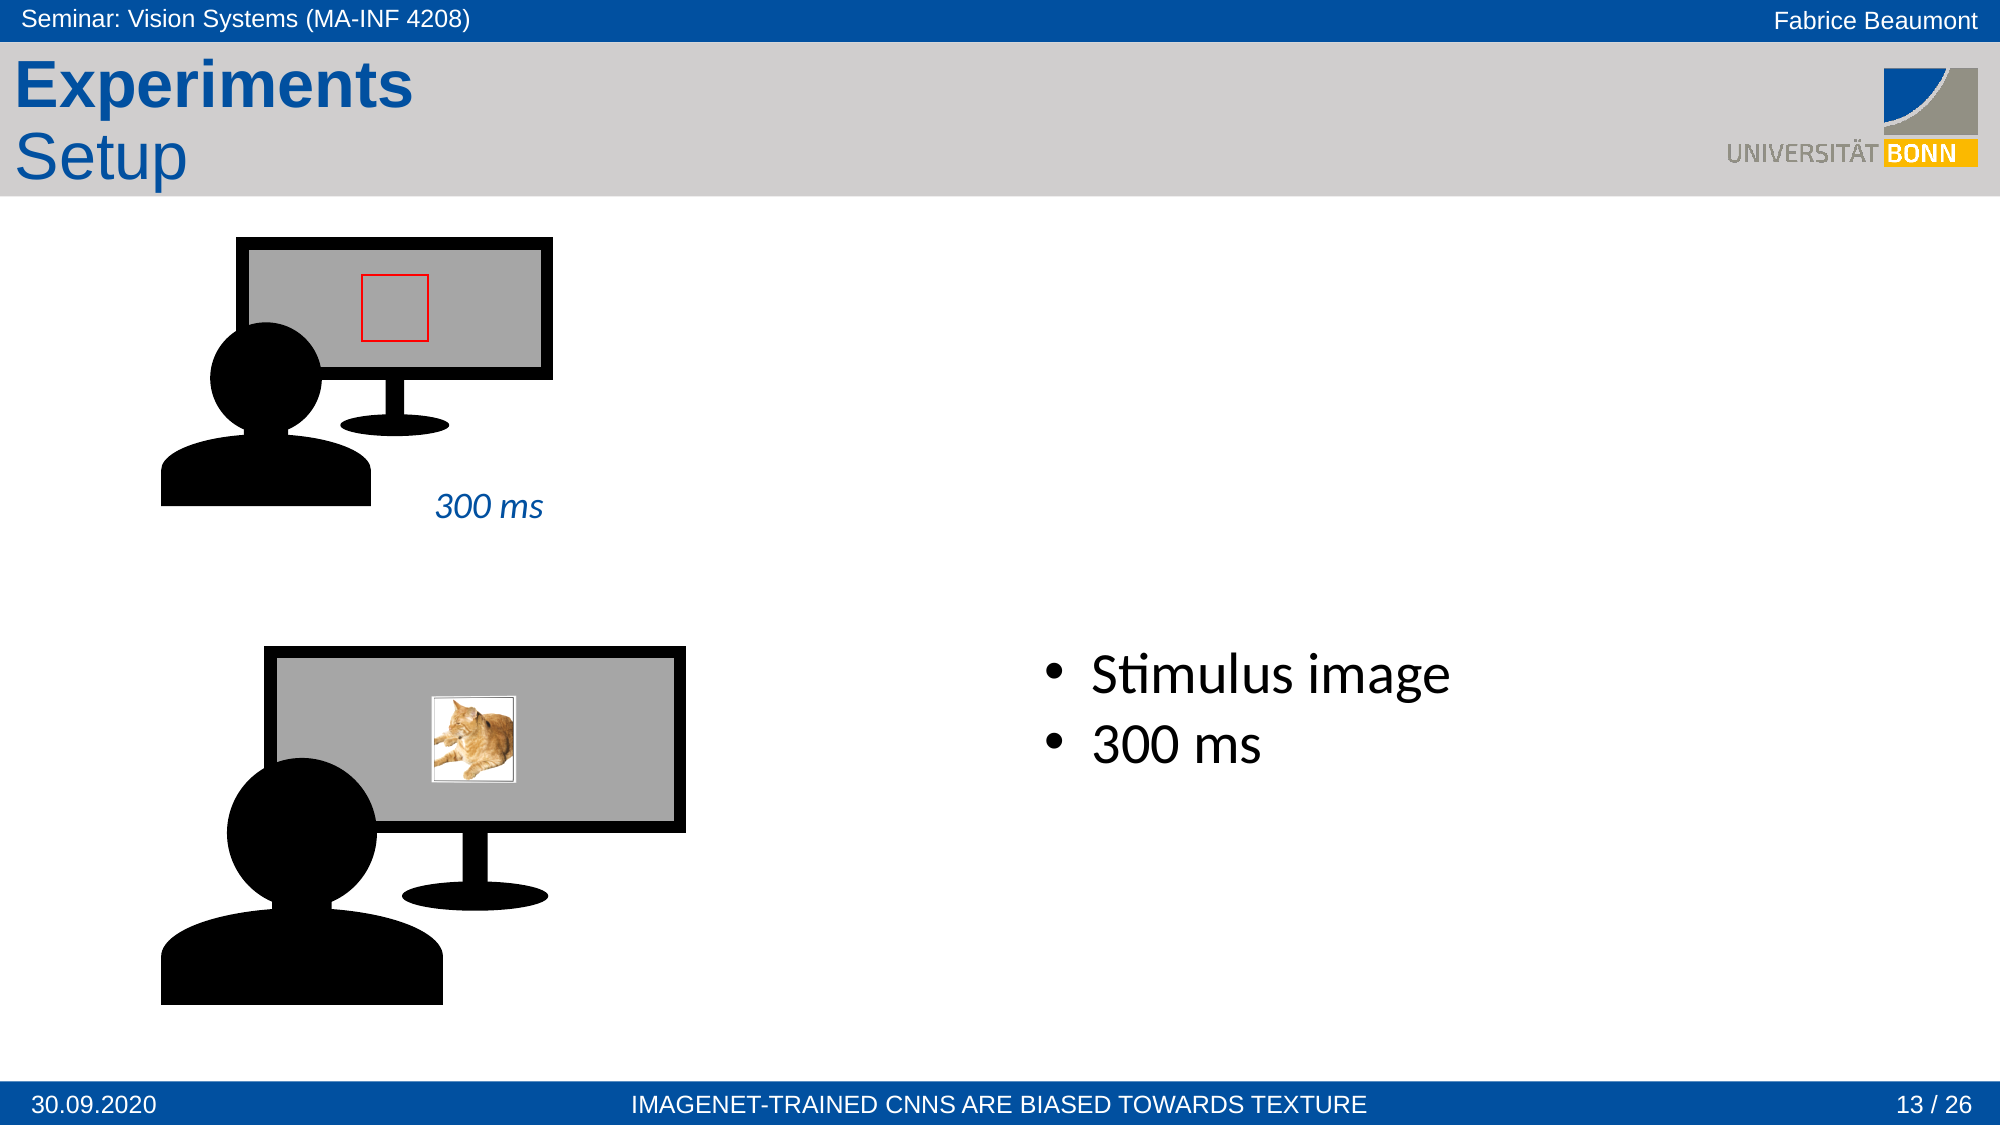

Experiments
Setup

300 ms
Stimulus image
300 ms

13 / 26
https://en.wikipedia.org/wiki/Pink_noise#/media/File:Noise.jpg